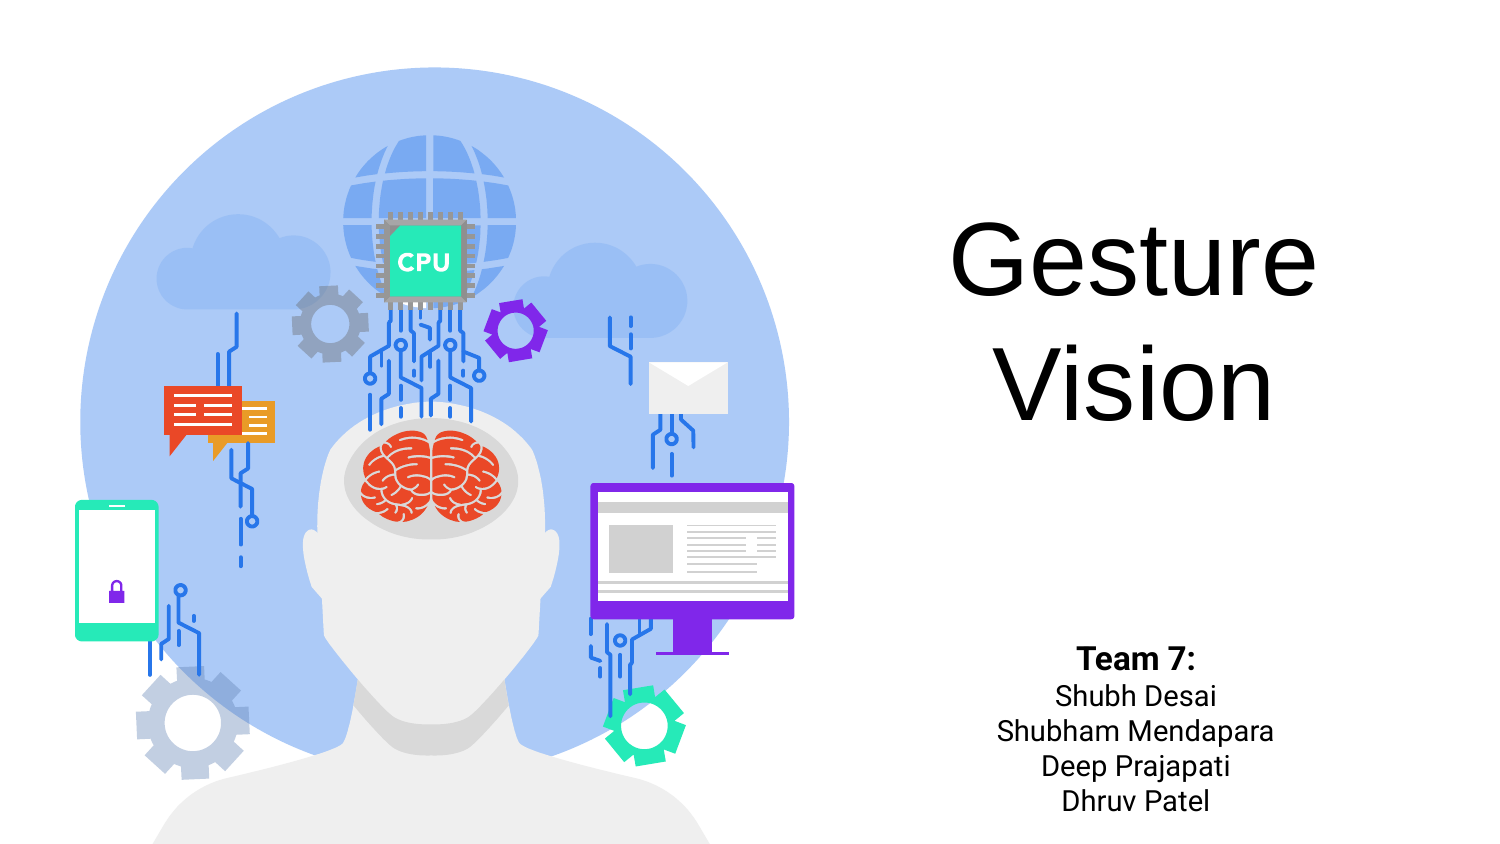

# Gesture
Vision
Team 7:
Shubh Desai
Shubham Mendapara
Deep Prajapati
Dhruv Patel